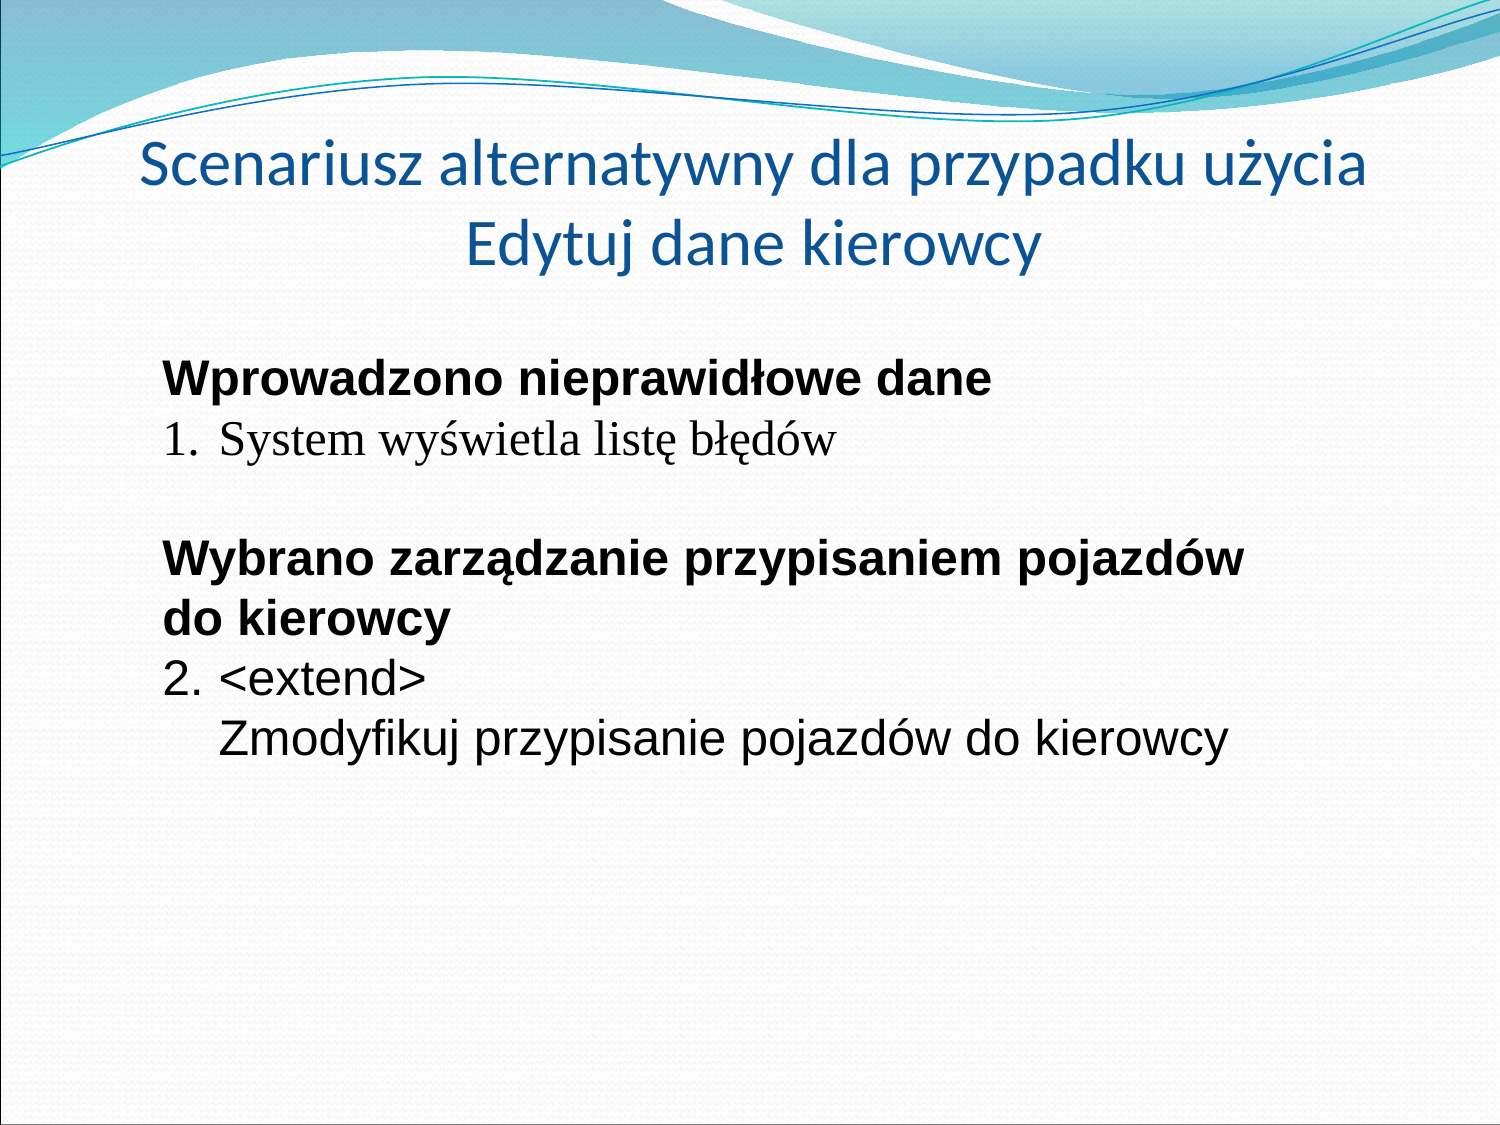

# Scenariusz alternatywny dla przypadku użycia Edytuj dane kierowcy
Wprowadzono nieprawidłowe dane
System wyświetla listę błędów

Wybrano zarządzanie przypisaniem pojazdów do kierowcy
<extend> Zmodyfikuj przypisanie pojazdów do kierowcy